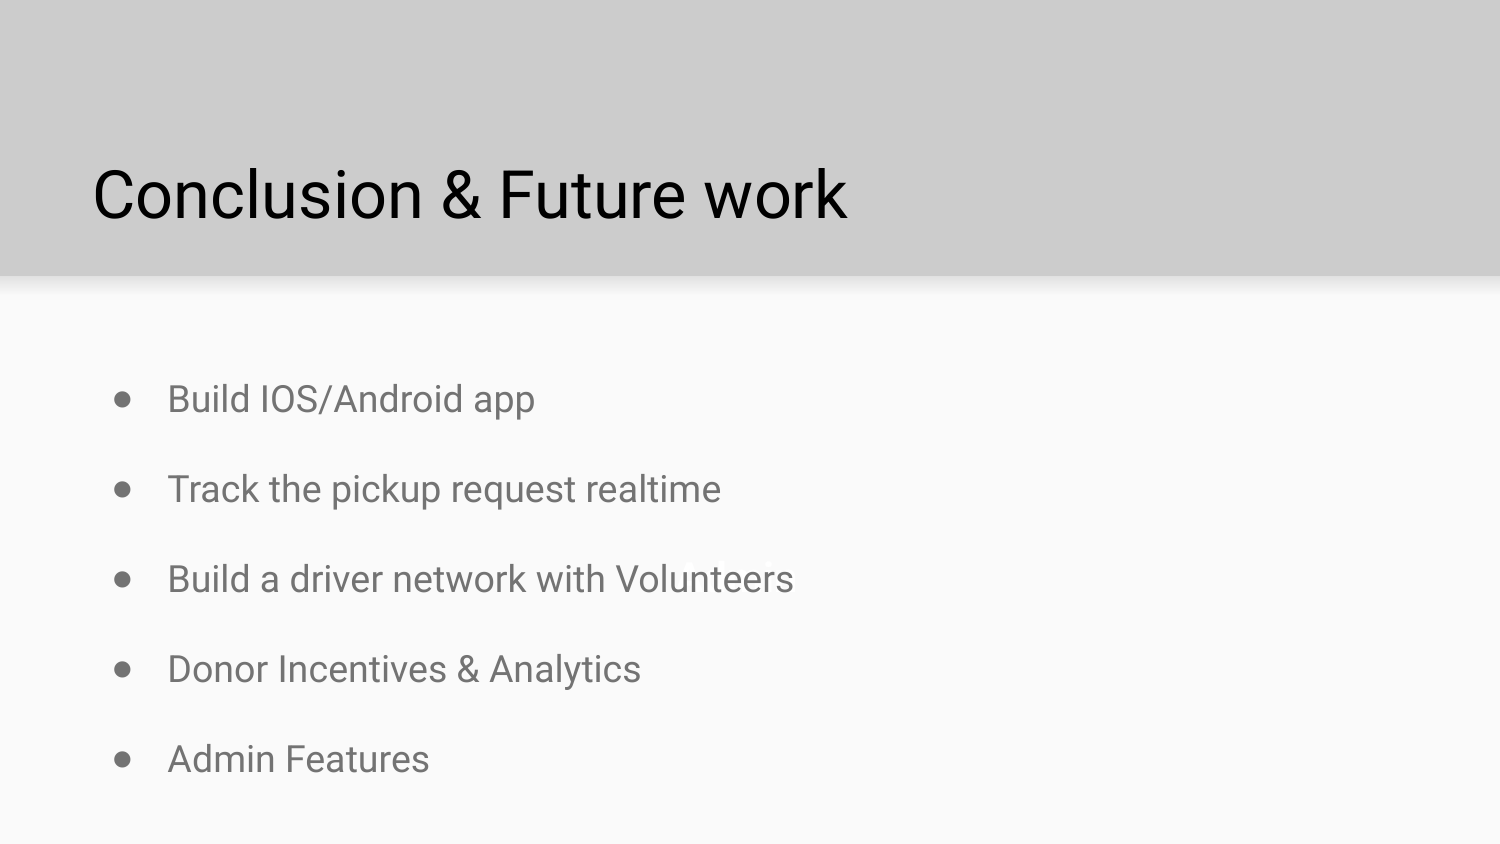

# Conclusion & Future work
Build IOS/Android app
Track the pickup request realtime
Build a driver network with Volunteers
Donor Incentives & Analytics
Admin Features

Admin